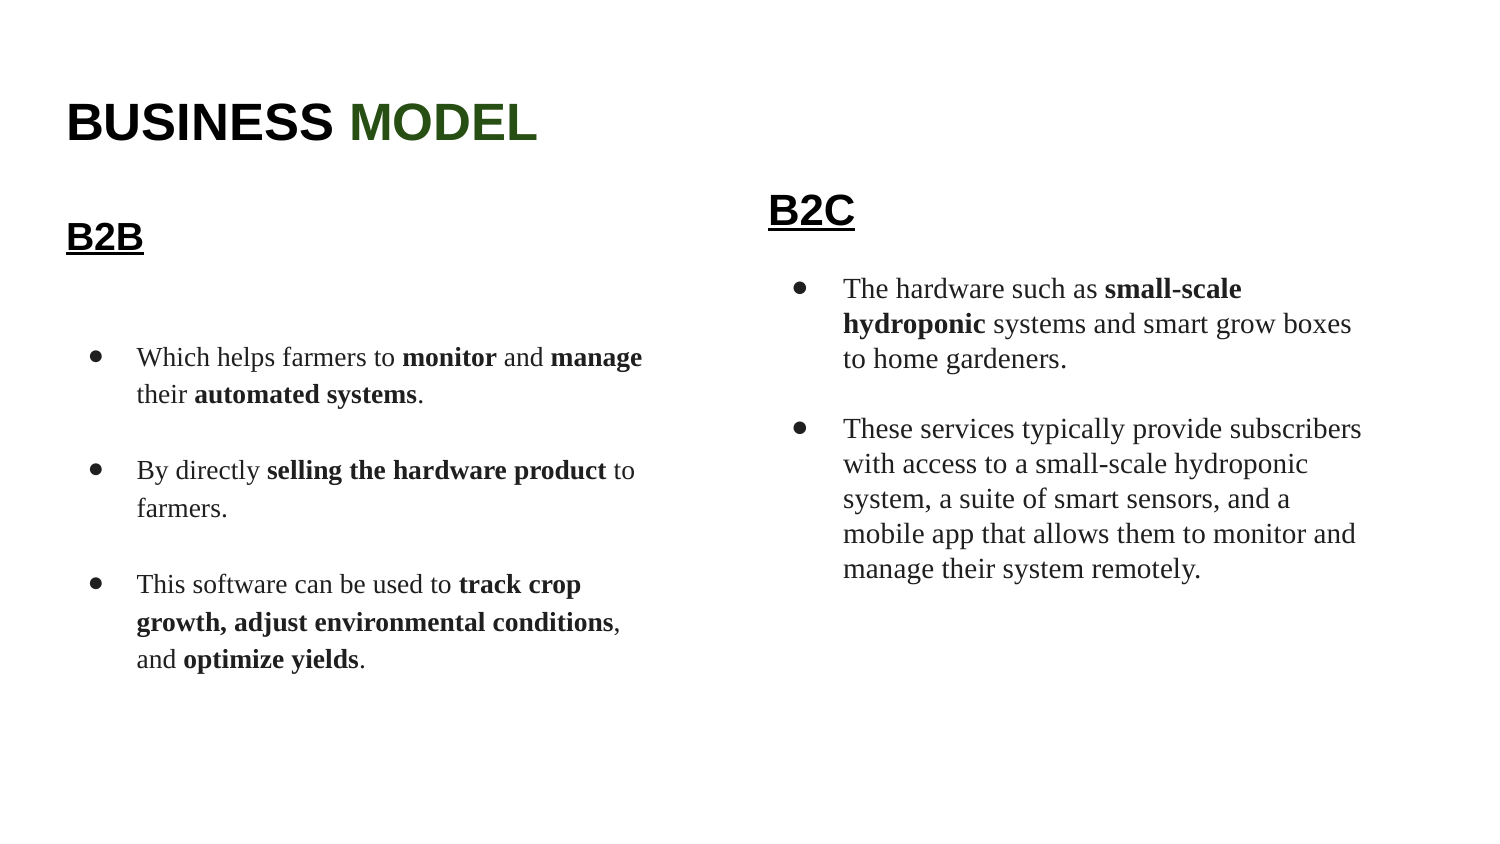

# BUSINESS MODEL
B2C

The hardware such as small-scale hydroponic systems and smart grow boxes to home gardeners.

These services typically provide subscribers with access to a small-scale hydroponic system, a suite of smart sensors, and a mobile app that allows them to monitor and manage their system remotely.
B2B

Which helps farmers to monitor and manage their automated systems.
By directly selling the hardware product to farmers.

This software can be used to track crop growth, adjust environmental conditions, and optimize yields.